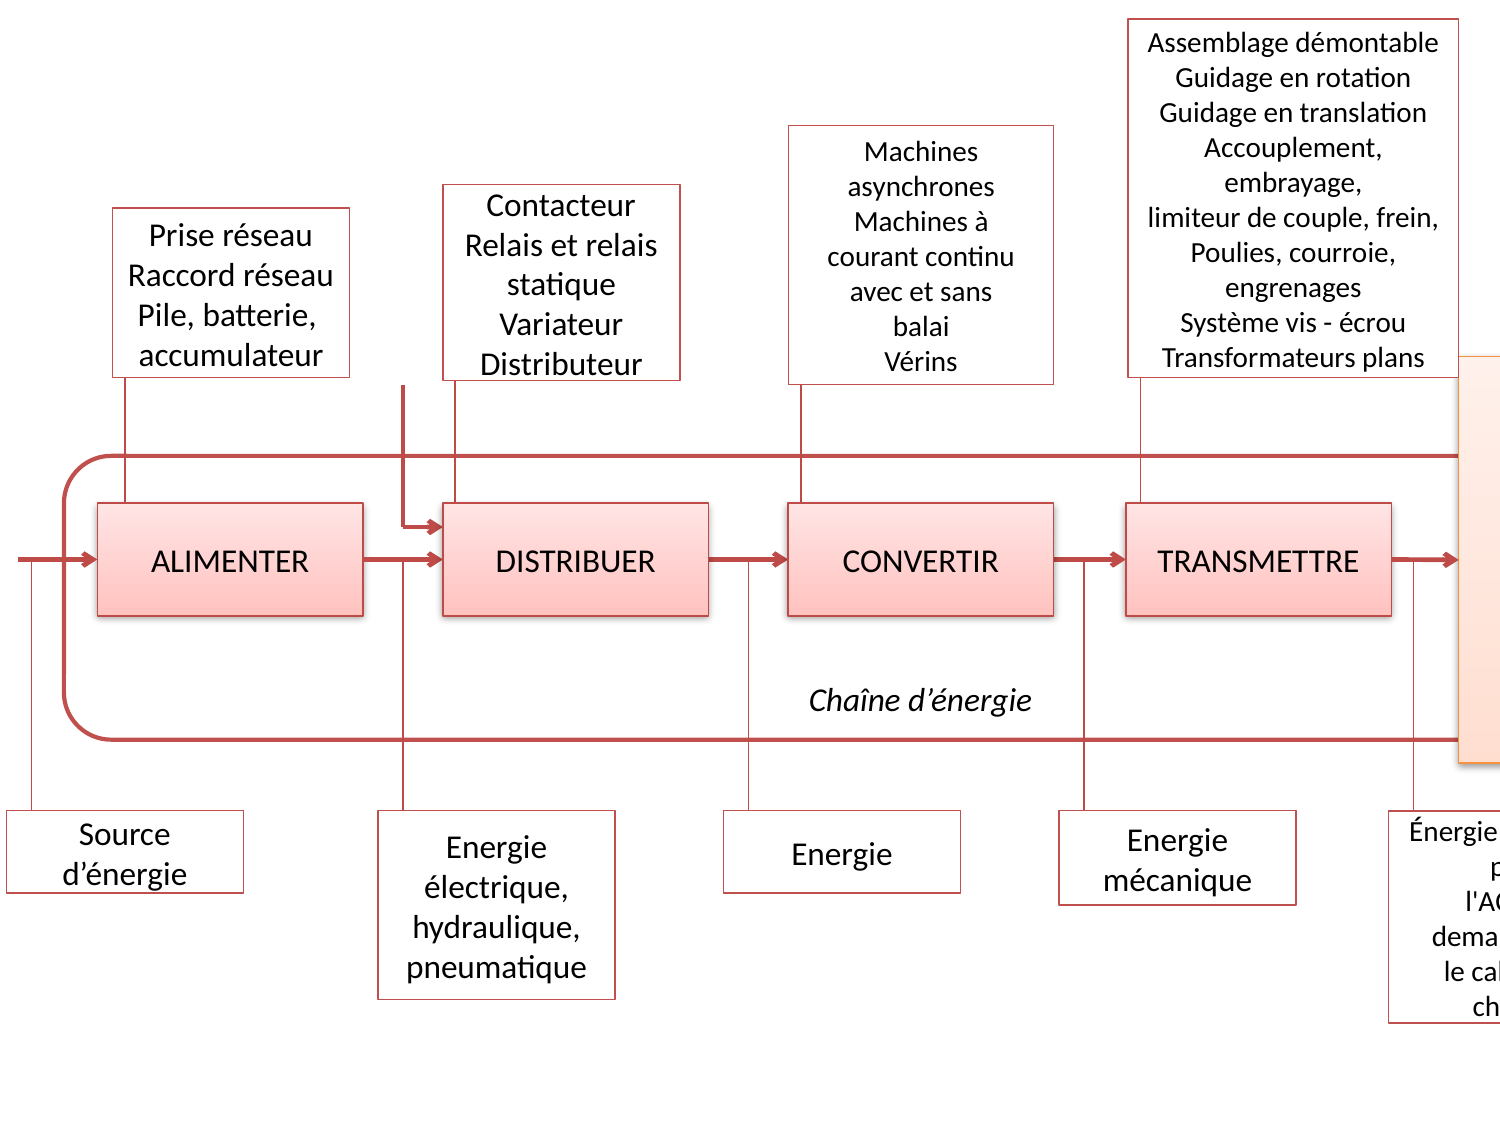

Assemblage démontable
Guidage en rotation
Guidage en translation
Accouplement, embrayage,
limiteur de couple, frein,
Poulies, courroie,
engrenages
Système vis - écrou
Transformateurs plans
Machines
asynchrones
Machines à
courant continu
avec et sans
balai
Vérins
Contacteur
Relais et relais
statique
Variateur
Distributeur
Prise réseau
Raccord réseau
Pile, batterie,
accumulateur

ACTION
Chaîne d’énergie
ALIMENTER
DISTRIBUER
CONVERTIR
TRANSMETTRE

Source d’énergie
Energie mécanique
Energie électrique, hydraulique, pneumatique
Energie
Énergie disponible pour
l'ACTION demandée par
le cahier des charges